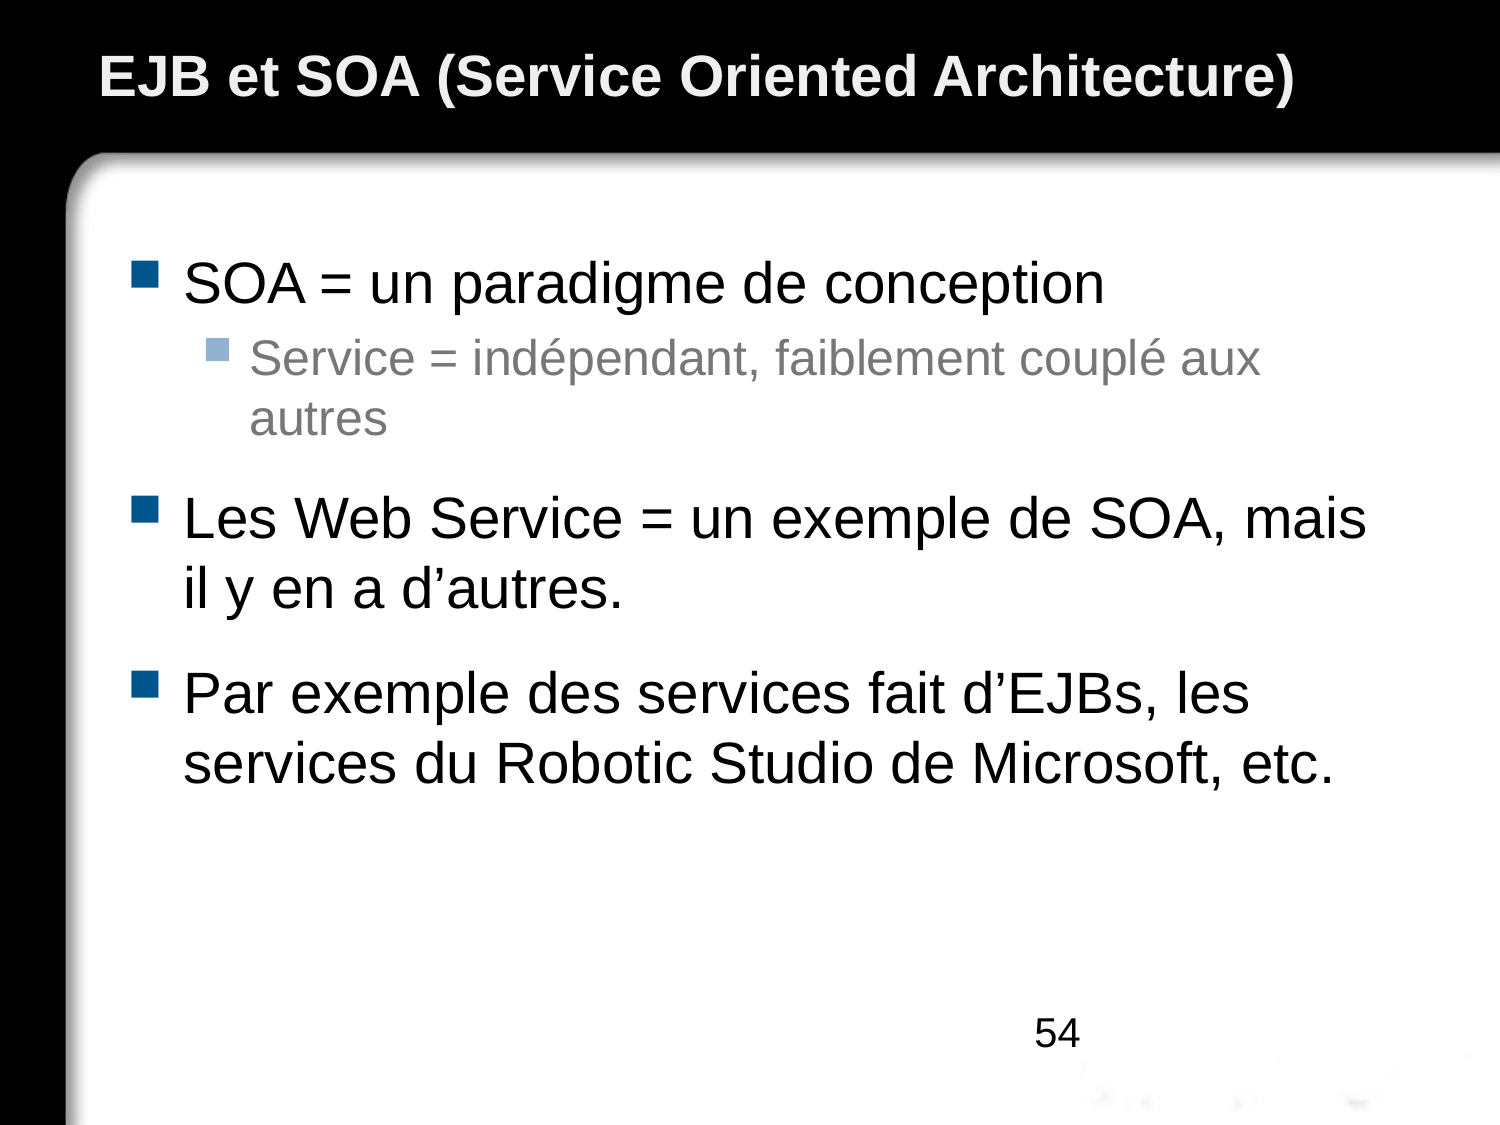

# EJB et SOA (Service Oriented Architecture)
SOA = un paradigme de conception
Service = indépendant, faiblement couplé aux autres
Les Web Service = un exemple de SOA, mais il y en a d’autres.
Par exemple des services fait d’EJBs, les services du Robotic Studio de Microsoft, etc.